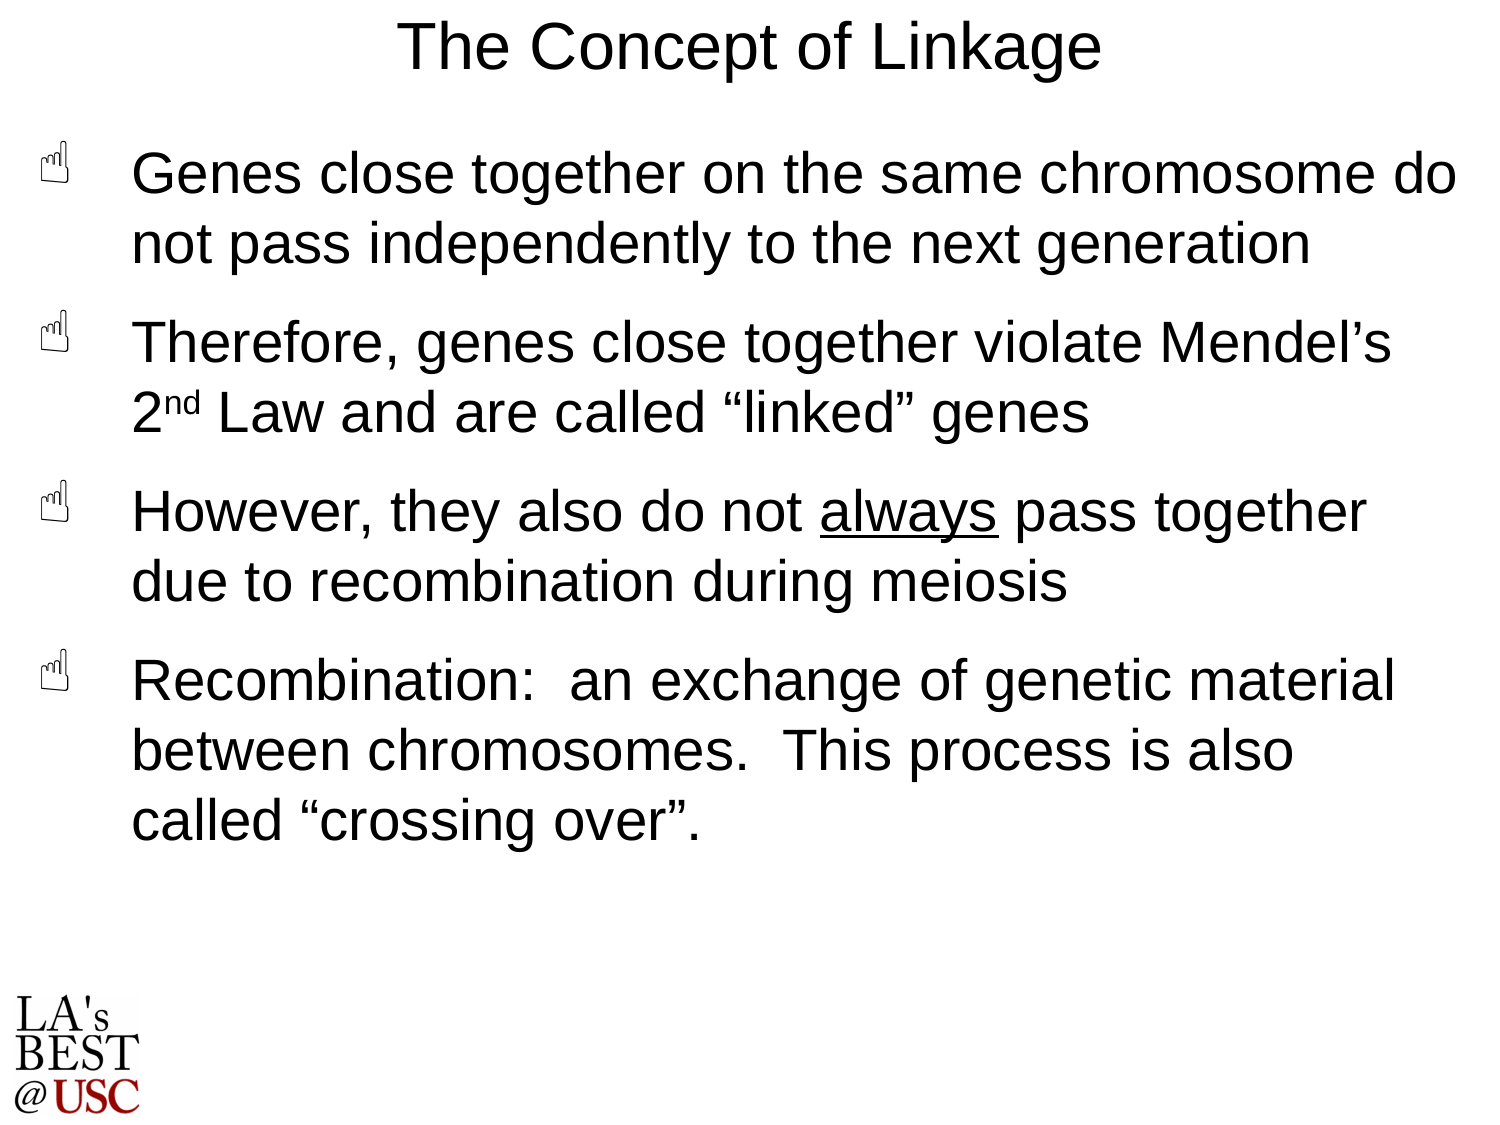

The Concept of Linkage
Genes close together on the same chromosome do not pass independently to the next generation
Therefore, genes close together violate Mendel’s 2nd Law and are called “linked” genes
However, they also do not always pass together due to recombination during meiosis
Recombination:  an exchange of genetic material between chromosomes.  This process is also called “crossing over”.